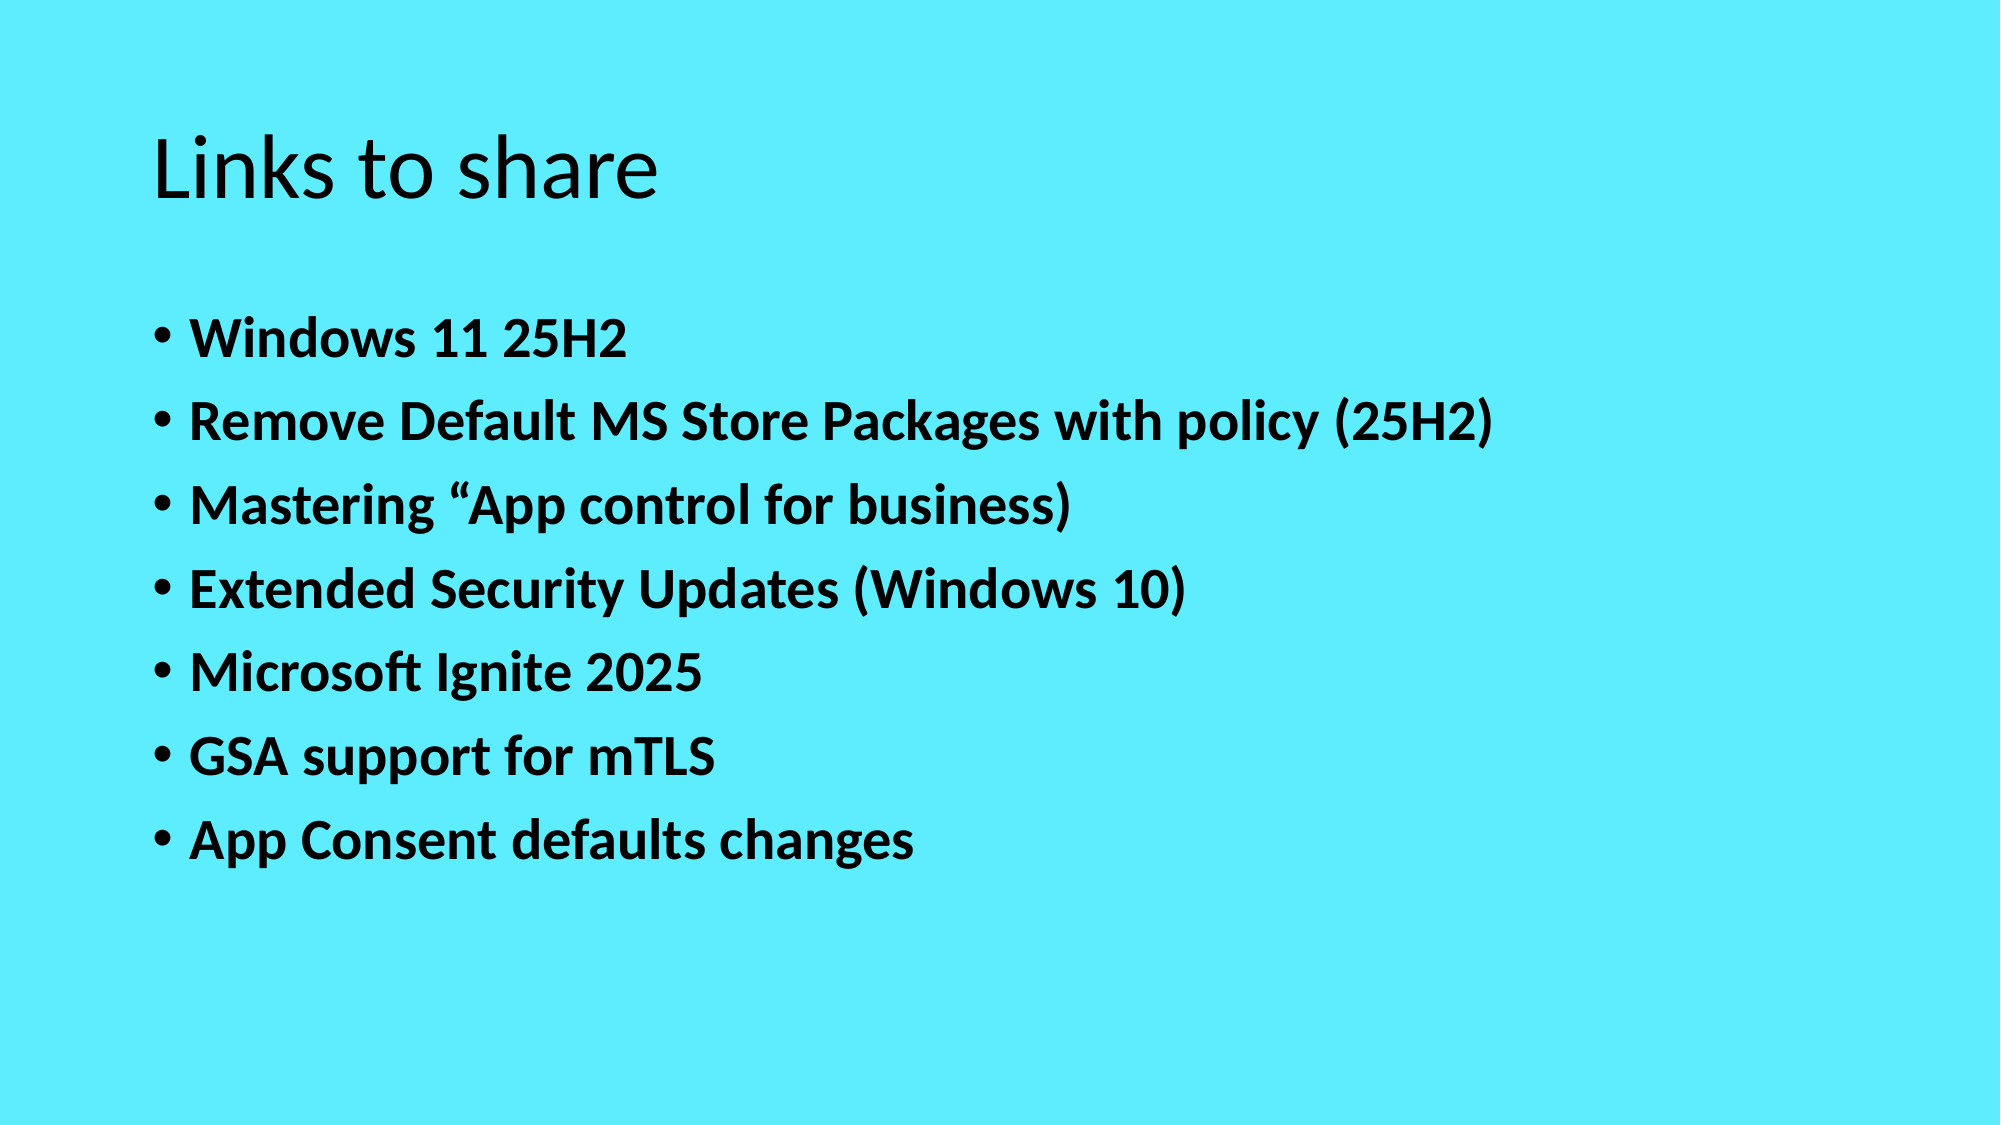

# Links to share
Windows 11 25H2
Remove Default MS Store Packages with policy (25H2)
Mastering “App control for business)
Extended Security Updates (Windows 10)
Microsoft Ignite 2025
GSA support for mTLS
App Consent defaults changes